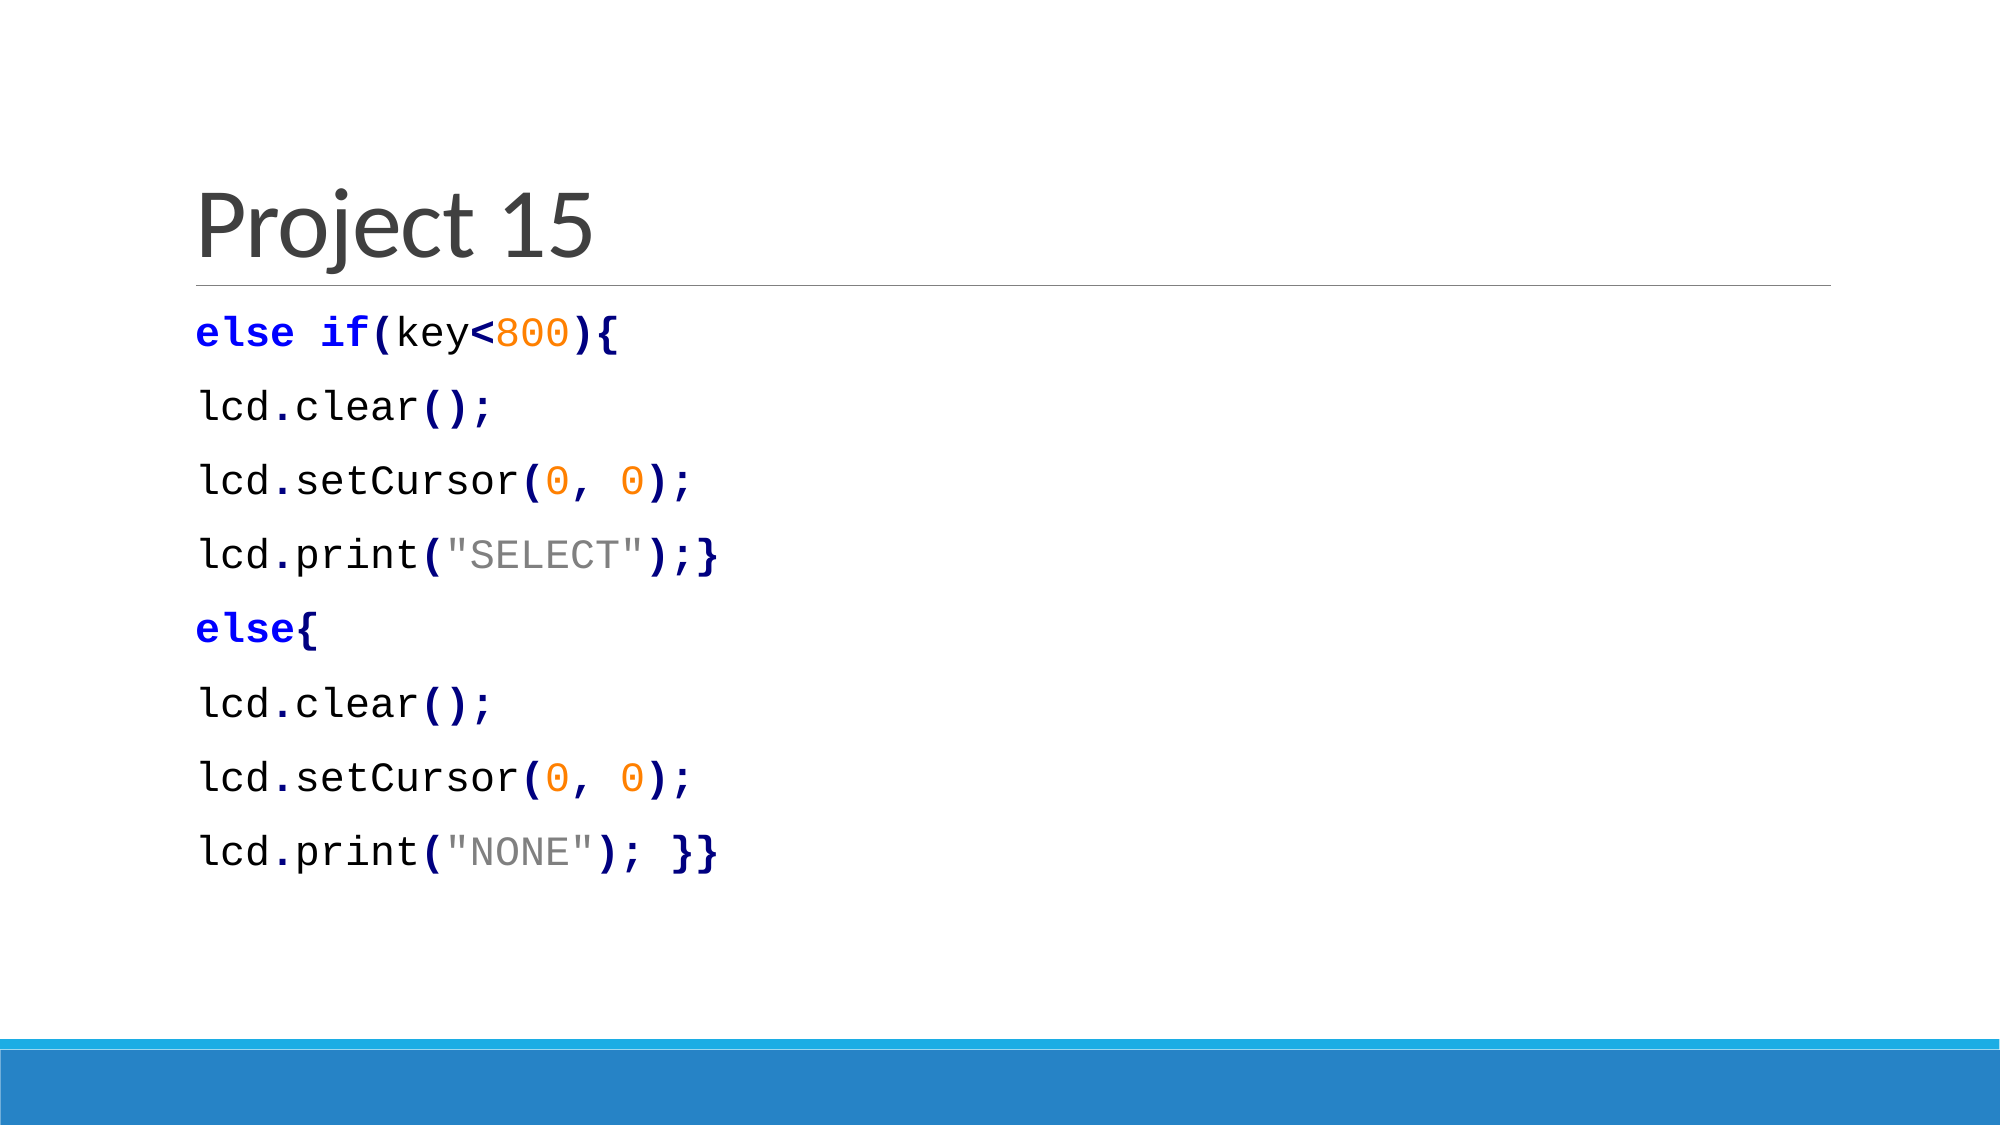

# Project 15
else if(key<800){
lcd.clear();
lcd.setCursor(0, 0);
lcd.print("SELECT");}
else{
lcd.clear();
lcd.setCursor(0, 0);
lcd.print("NONE"); }}